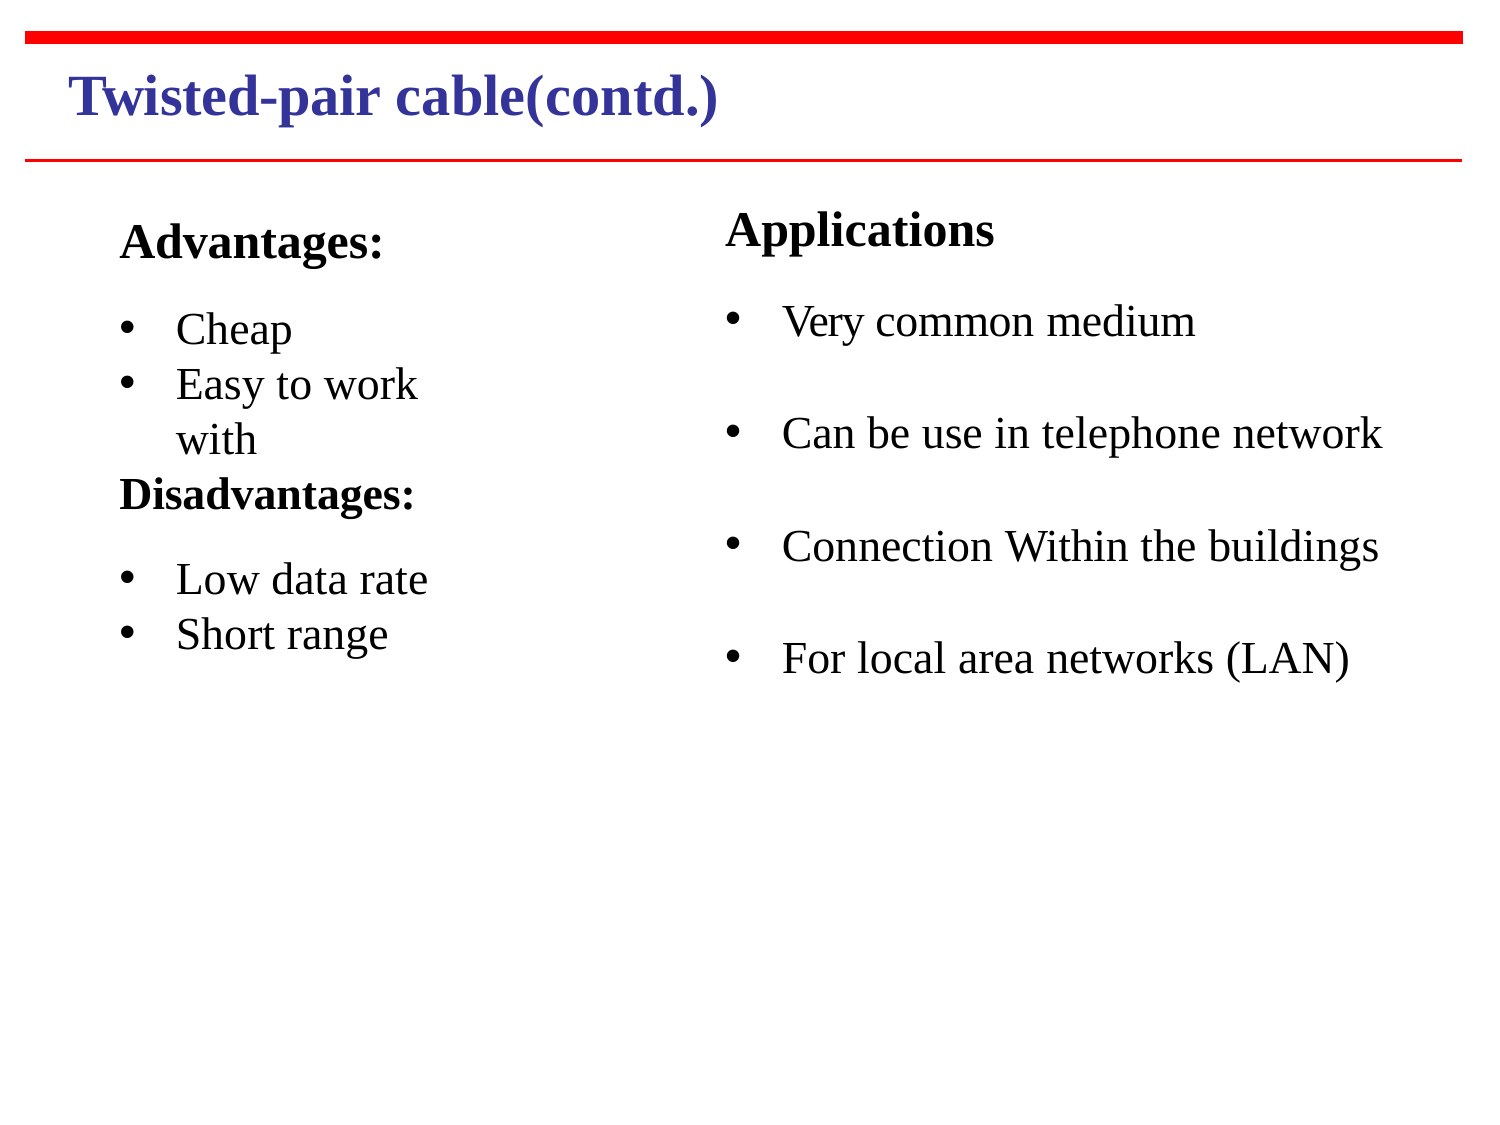

# Twisted-pair cable(contd.)

Applications
Very common medium

Can be use in telephone network

Connection Within the buildings

For local area networks (LAN)
Advantages:
Cheap
Easy to work with
Disadvantages:
Low data rate
Short range